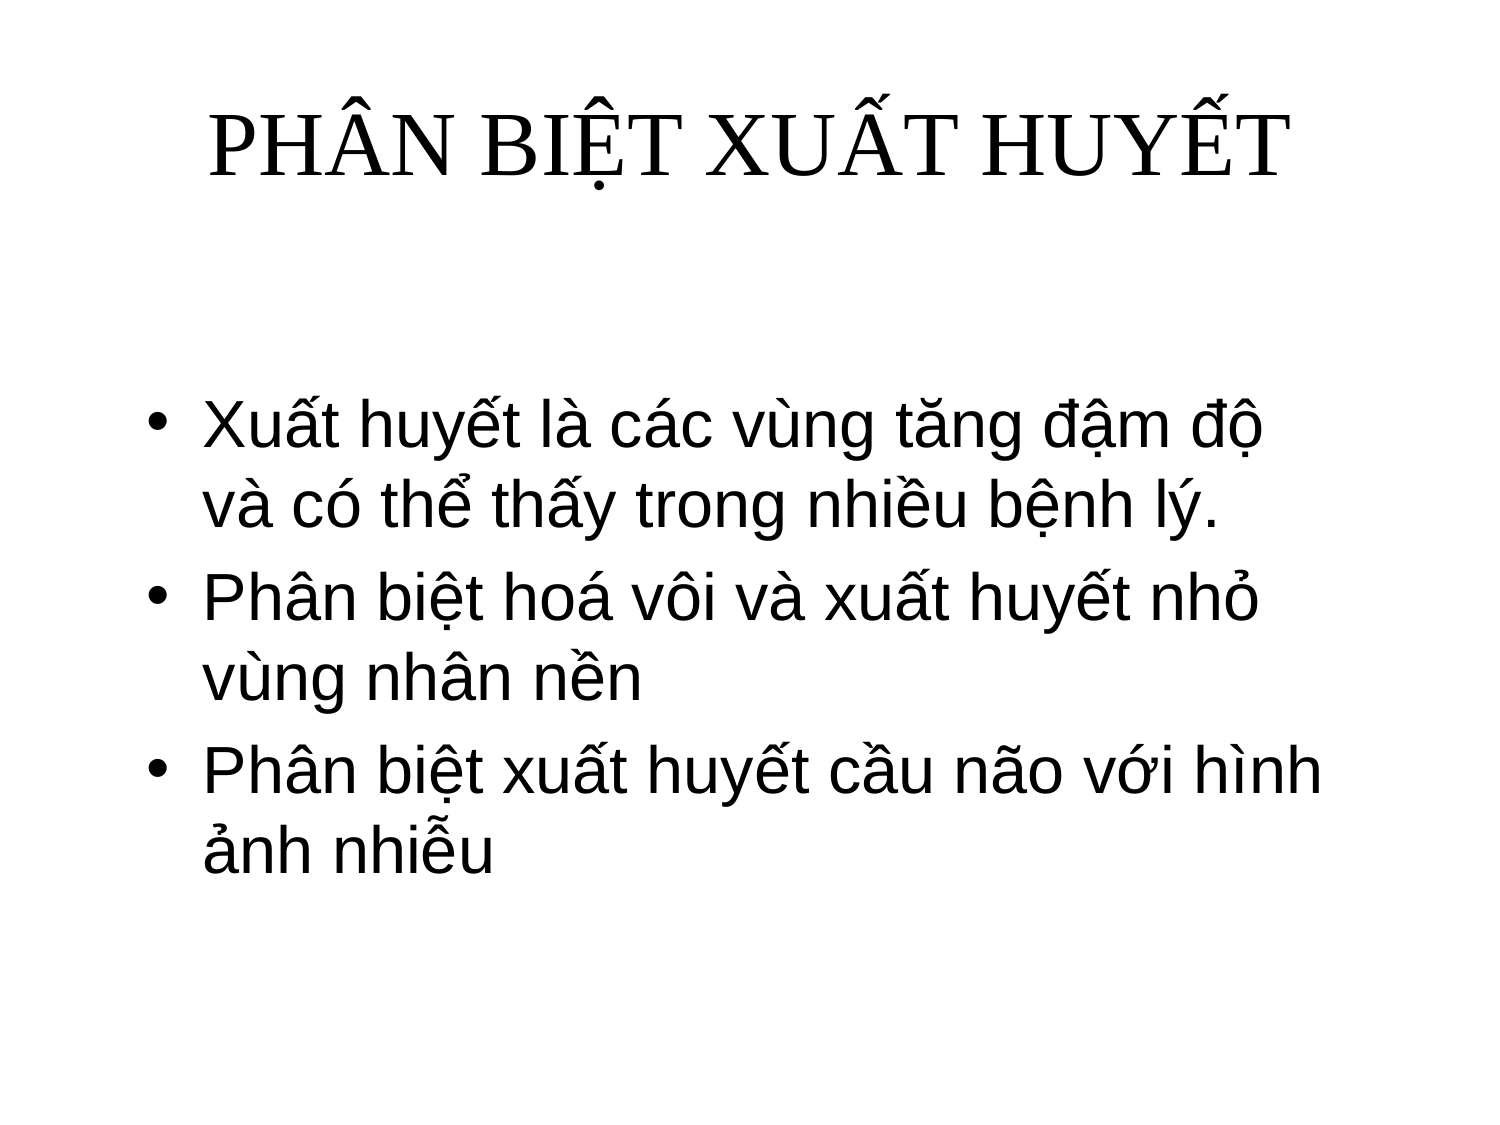

# PHÂN BIỆT XUẤT HUYẾT
Xuất huyết là các vùng tăng đậm độ và có thể thấy trong nhiều bệnh lý.
Phân biệt hoá vôi và xuất huyết nhỏ vùng nhân nền
Phân biệt xuất huyết cầu não với hình ảnh nhiễu